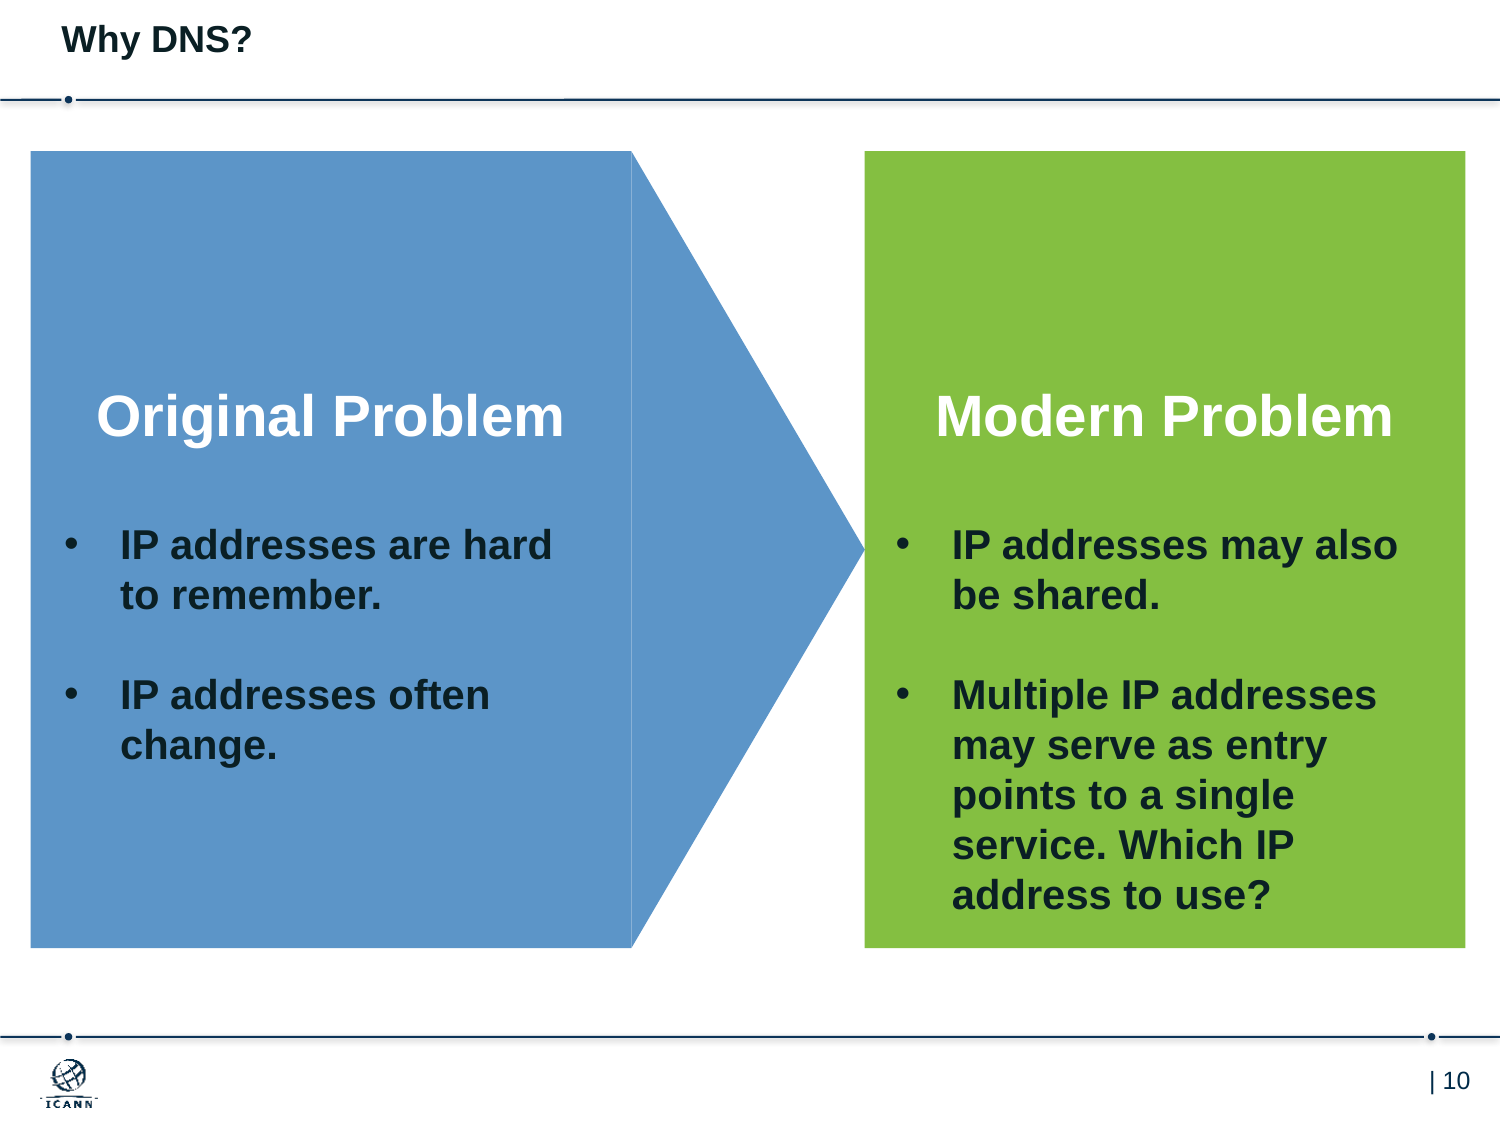

Why DNS?

Original Problem

IP addresses are hard to remember.

IP addresses often change.
Modern Problem

IP addresses may also be shared.

Multiple IP addresses may serve as entry points to a single service. Which IP address to use?